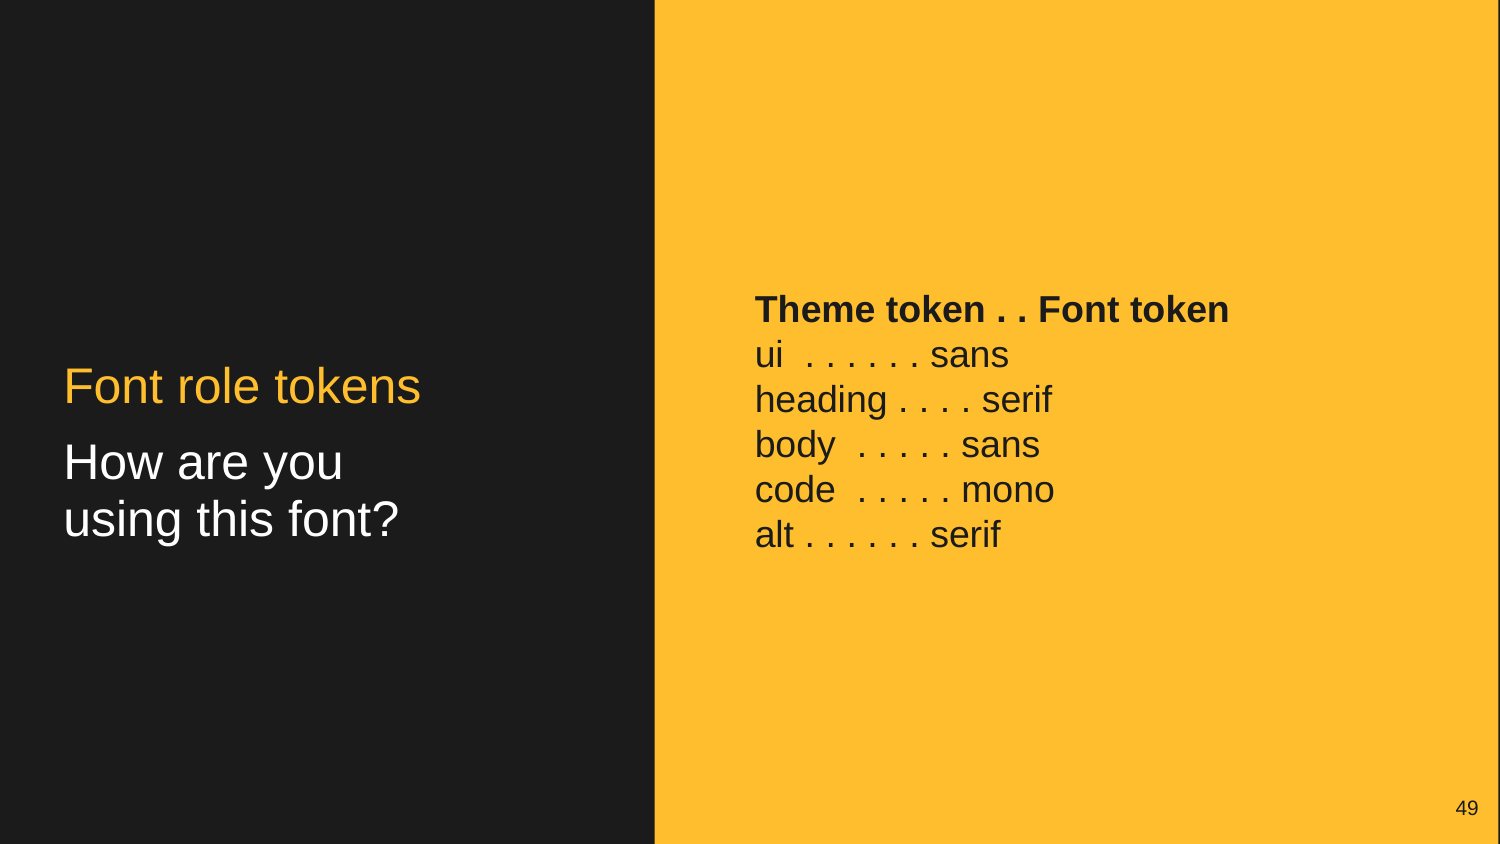

Theme token . . Font token
ui  . . . . . . sans
heading . . . . serif
body  . . . . . sans
code  . . . . . mono
alt . . . . . . serif
# Font role tokens
How are you
using this font?
49